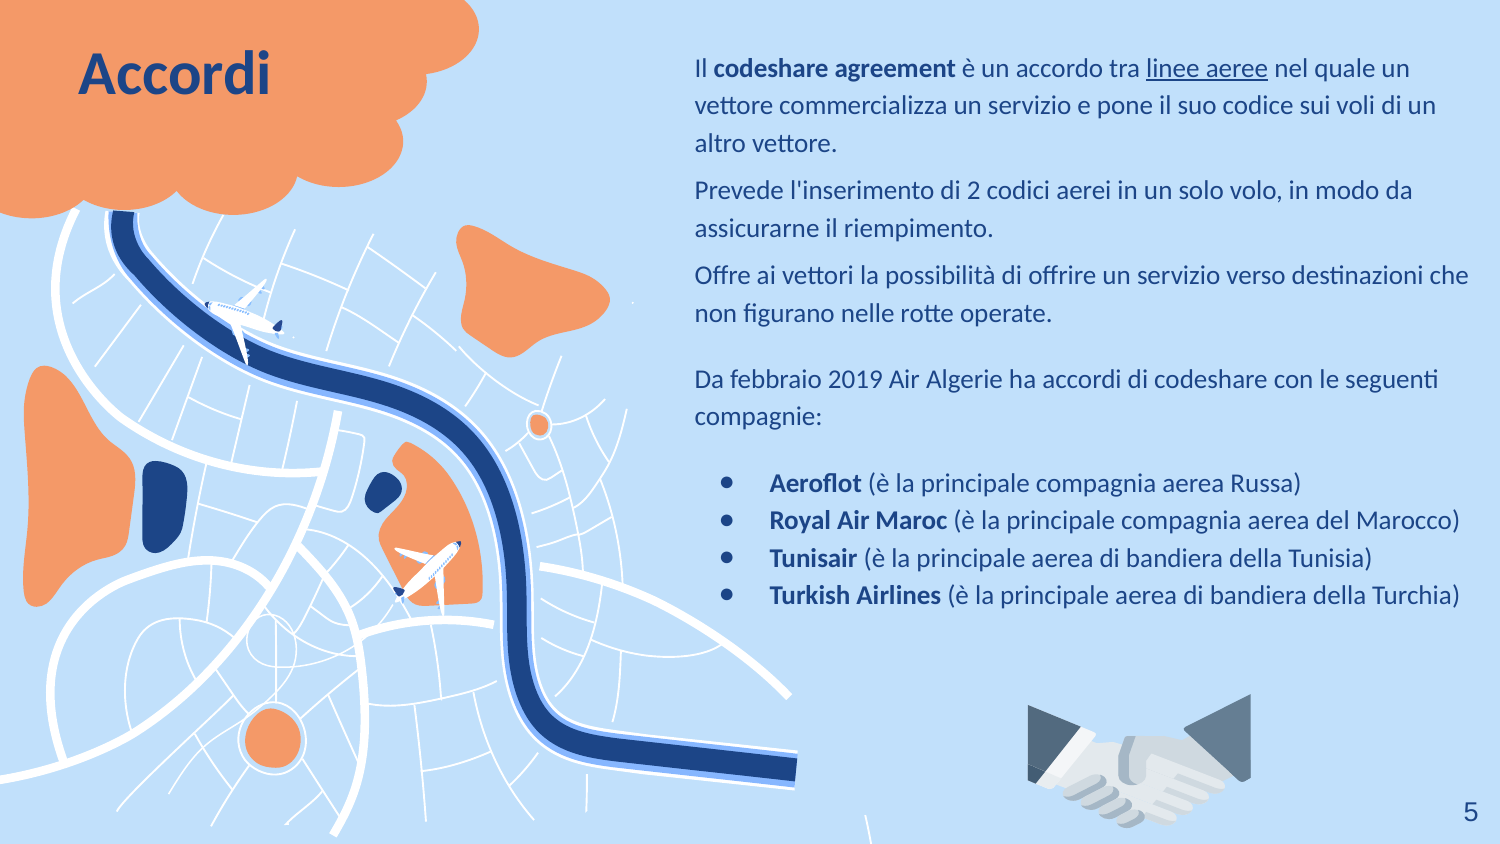

# Accordi
Il codeshare agreement è un accordo tra linee aeree nel quale un vettore commercializza un servizio e pone il suo codice sui voli di un altro vettore.
Prevede l'inserimento di 2 codici aerei in un solo volo, in modo da assicurarne il riempimento.
Offre ai vettori la possibilità di offrire un servizio verso destinazioni che non figurano nelle rotte operate.
Da febbraio 2019 Air Algerie ha accordi di codeshare con le seguenti compagnie:
Aeroflot (è la principale compagnia aerea Russa)
Royal Air Maroc (è la principale compagnia aerea del Marocco)
Tunisair (è la principale aerea di bandiera della Tunisia)
Turkish Airlines (è la principale aerea di bandiera della Turchia)

5